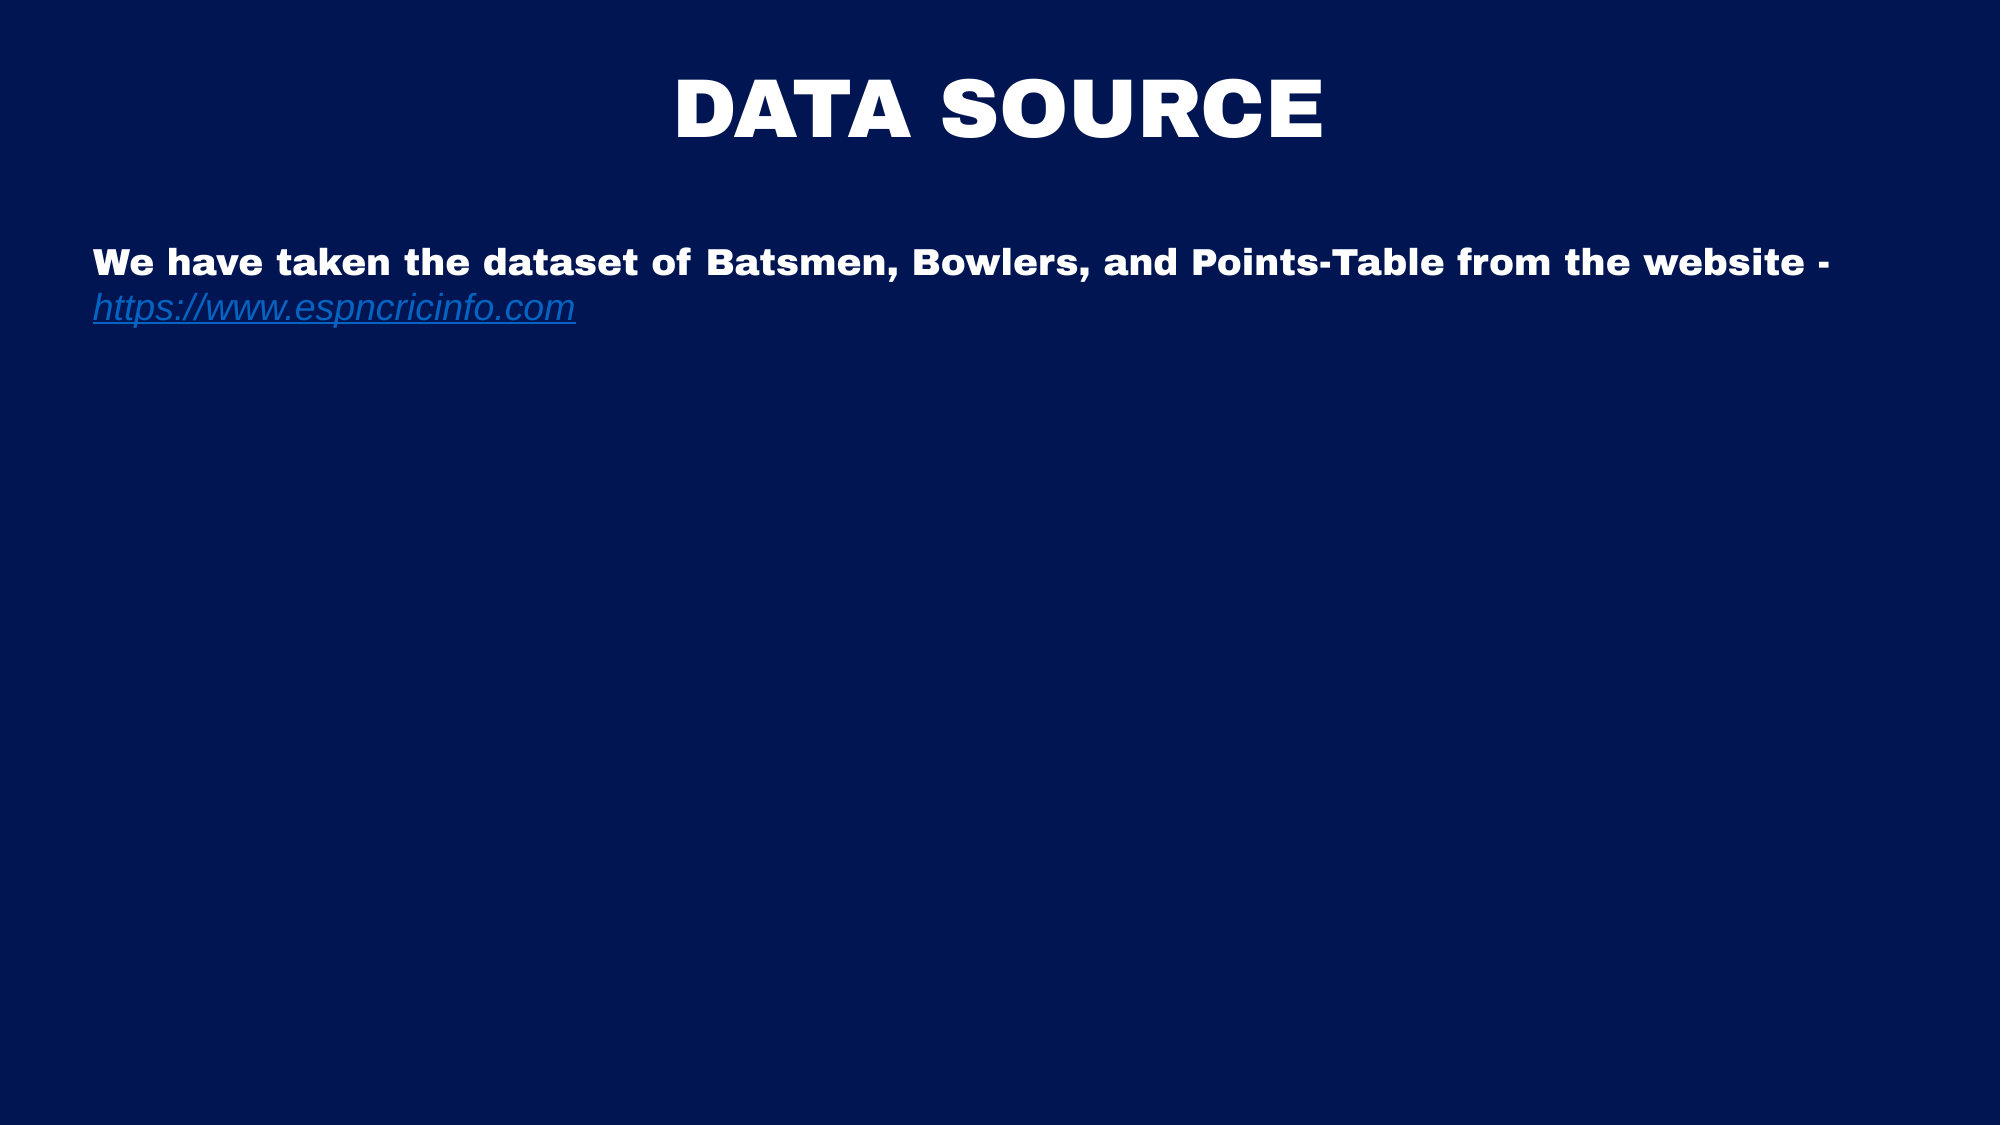

DATA SOURCE
We have taken the dataset of Batsmen, Bowlers, and Points-Table from the website - https://www.espncricinfo.com